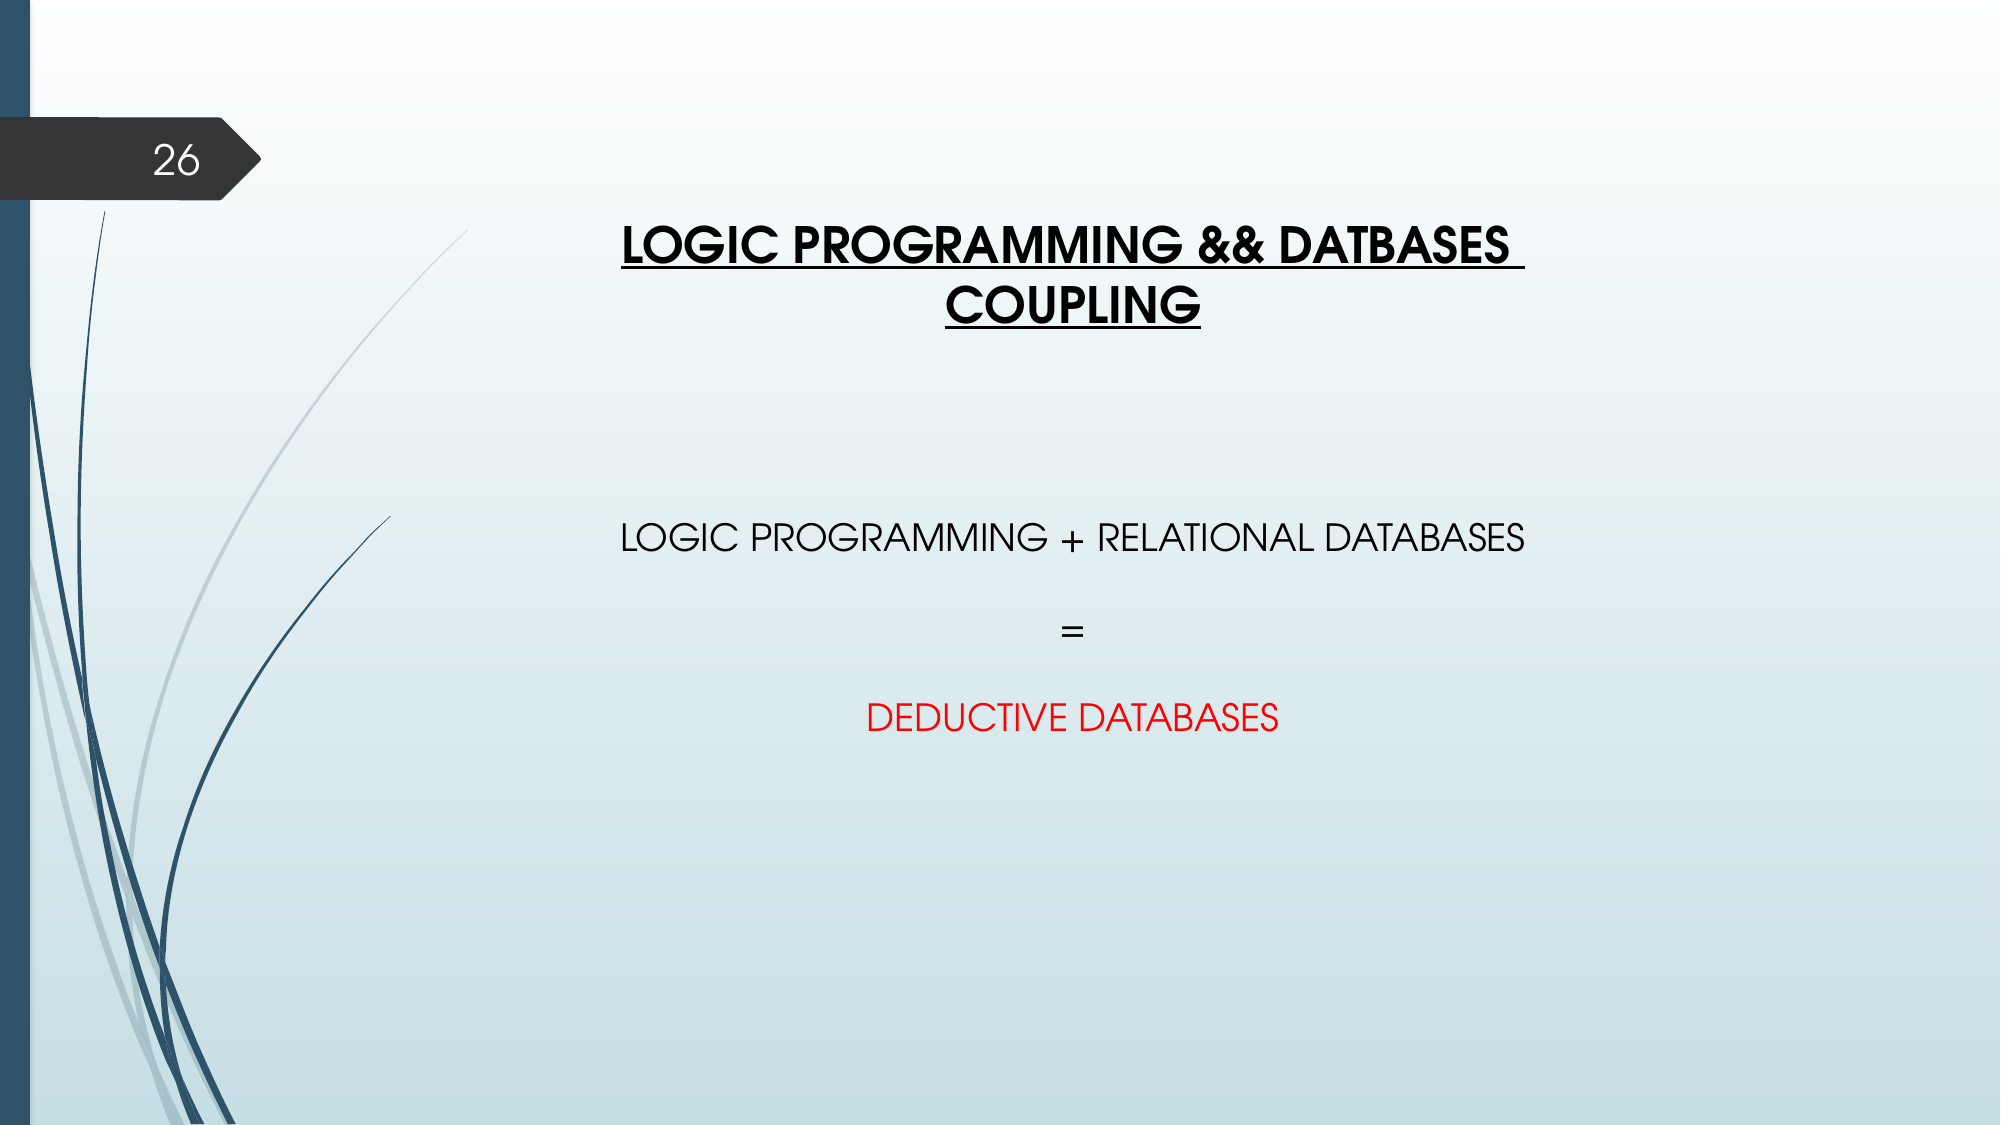

26
LOGIC PROGRAMMING && DATBASES
COUPLING

LOGIC PROGRAMMING + RELATIONAL DATABASES

=

DEDUCTIVE DATABASES